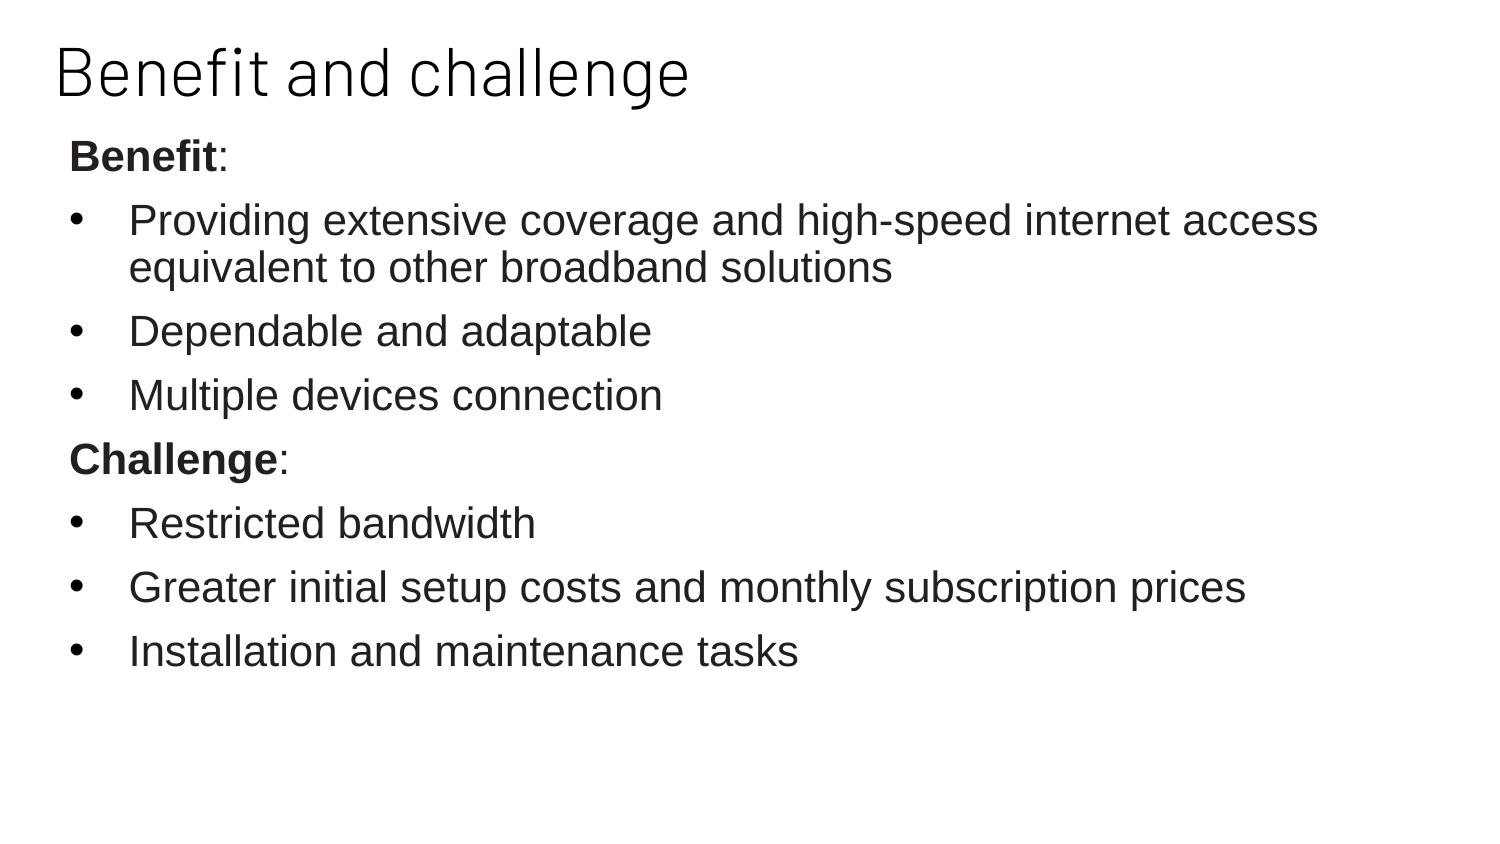

# Benefit and challenge
Benefit:
Providing extensive coverage and high-speed internet access equivalent to other broadband solutions
Dependable and adaptable
Multiple devices connection
Challenge:
Restricted bandwidth
Greater initial setup costs and monthly subscription prices
Installation and maintenance tasks